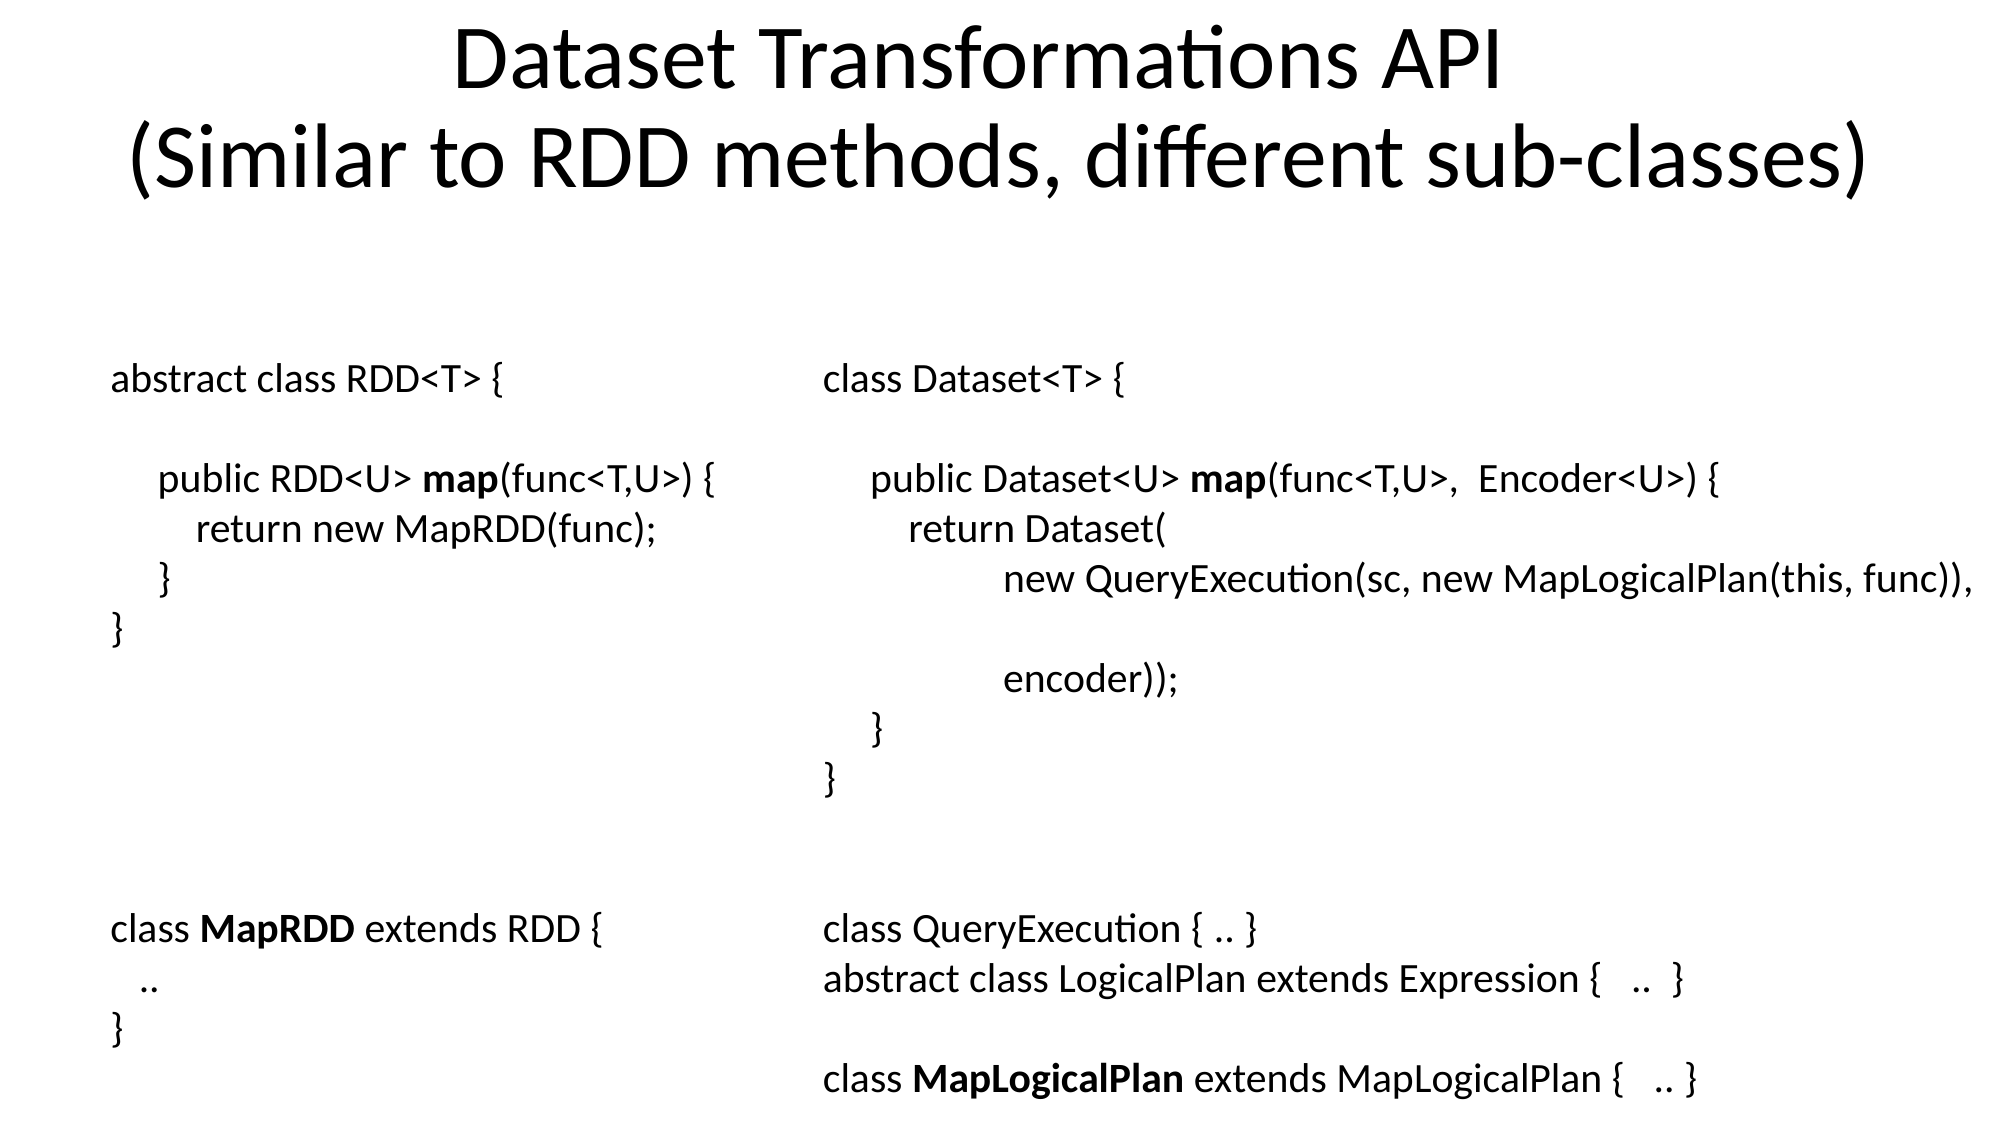

# Dataset Transformations API (Similar to RDD methods, different sub-classes)
abstract class RDD<T> {

     public RDD<U> map(func<T,U>) {
         return new MapRDD(func);
     }
}

class MapRDD extends RDD {
   ..
}
class Dataset<T> {

     public Dataset<U> map(func<T,U>,  Encoder<U>) {
         return Dataset(
                   new QueryExecution(sc, new MapLogicalPlan(this, func)),
                   encoder));
     }
}

class QueryExecution { .. }
abstract class LogicalPlan extends Expression {   ..  }

class MapLogicalPlan extends MapLogicalPlan {   .. }